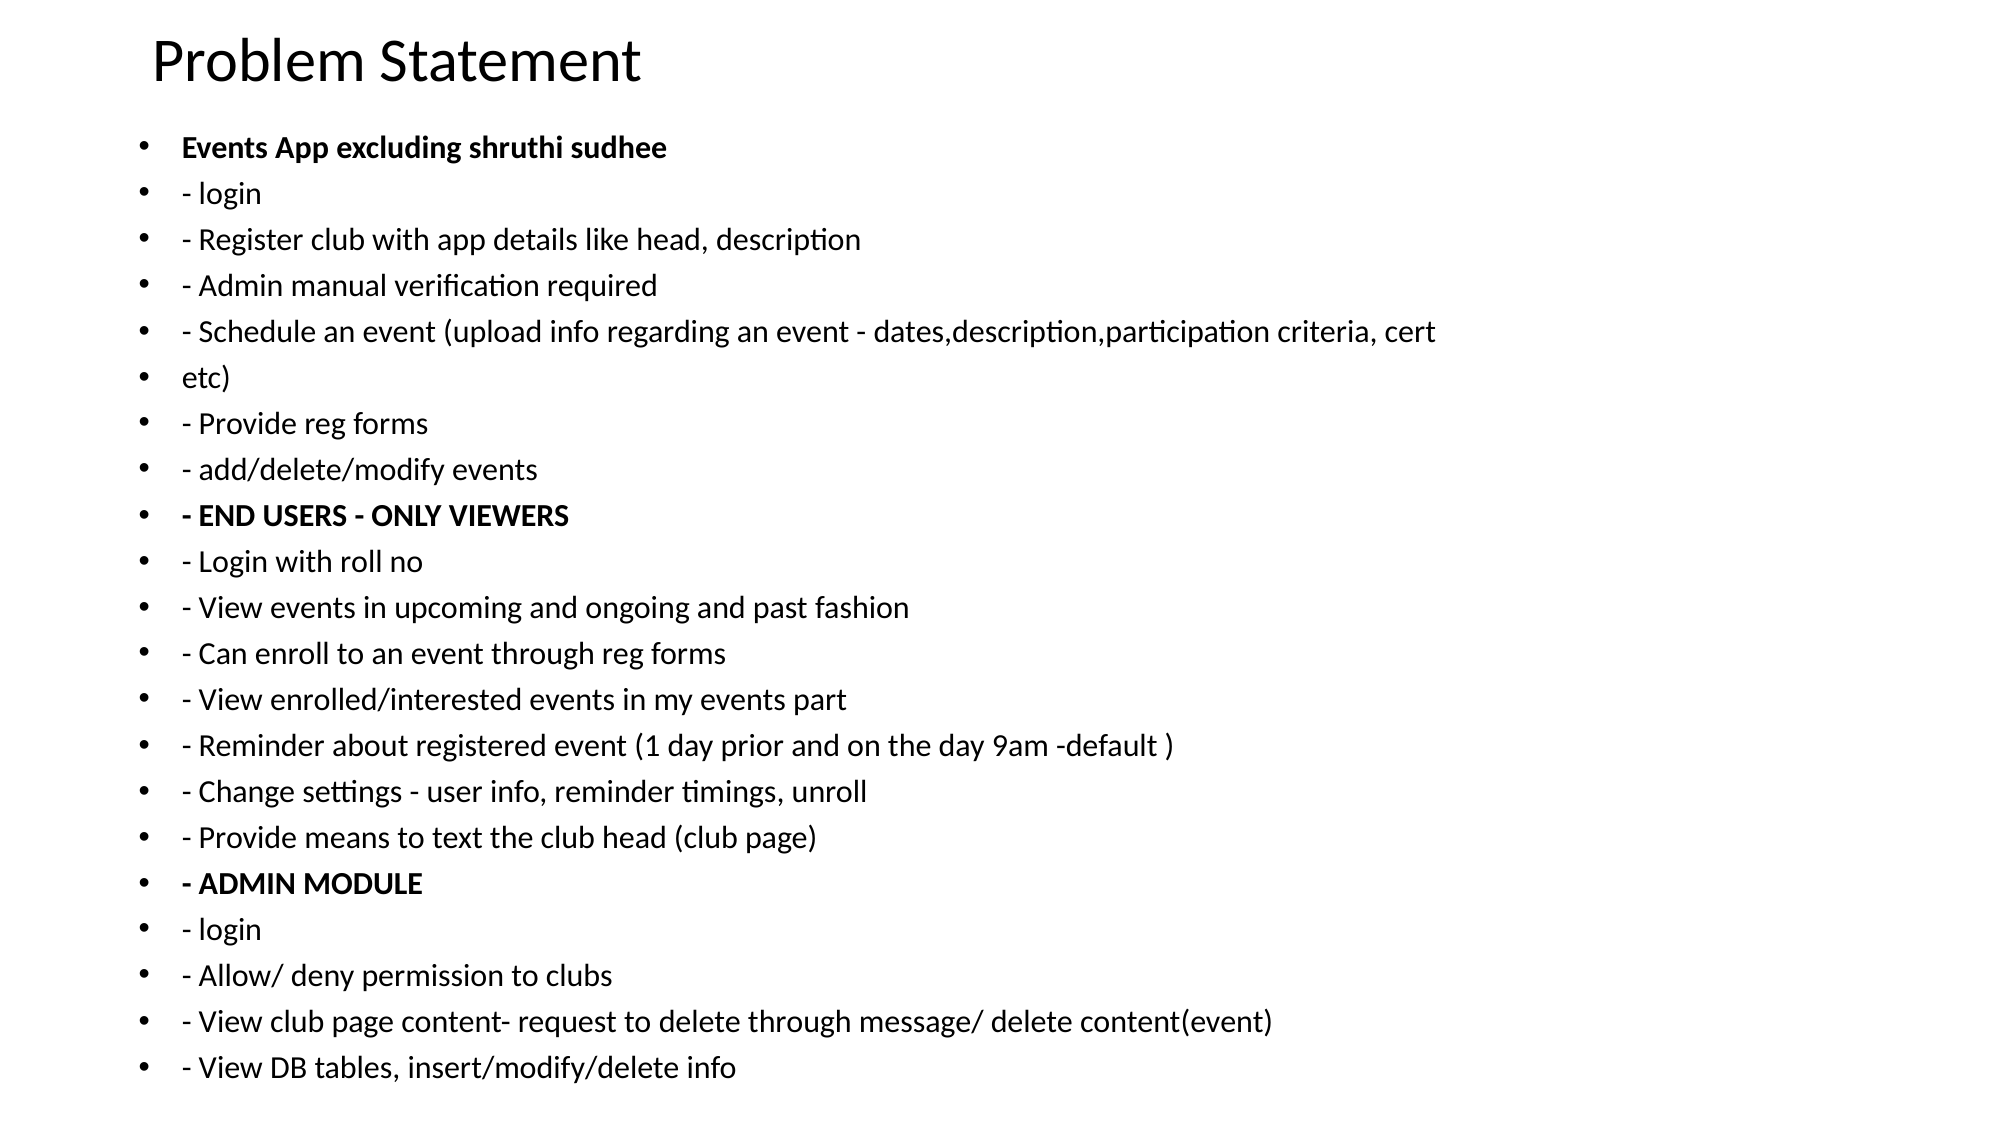

# Problem Statement
Events App excluding shruthi sudhee
- login
- Register club with app details like head, description
- Admin manual verification required
- Schedule an event (upload info regarding an event - dates,description,participation criteria, cert
etc)
- Provide reg forms
- add/delete/modify events
- END USERS - ONLY VIEWERS
- Login with roll no
- View events in upcoming and ongoing and past fashion
- Can enroll to an event through reg forms
- View enrolled/interested events in my events part
- Reminder about registered event (1 day prior and on the day 9am -default )
- Change settings - user info, reminder timings, unroll
- Provide means to text the club head (club page)
- ADMIN MODULE
- login
- Allow/ deny permission to clubs
- View club page content- request to delete through message/ delete content(event)
- View DB tables, insert/modify/delete info